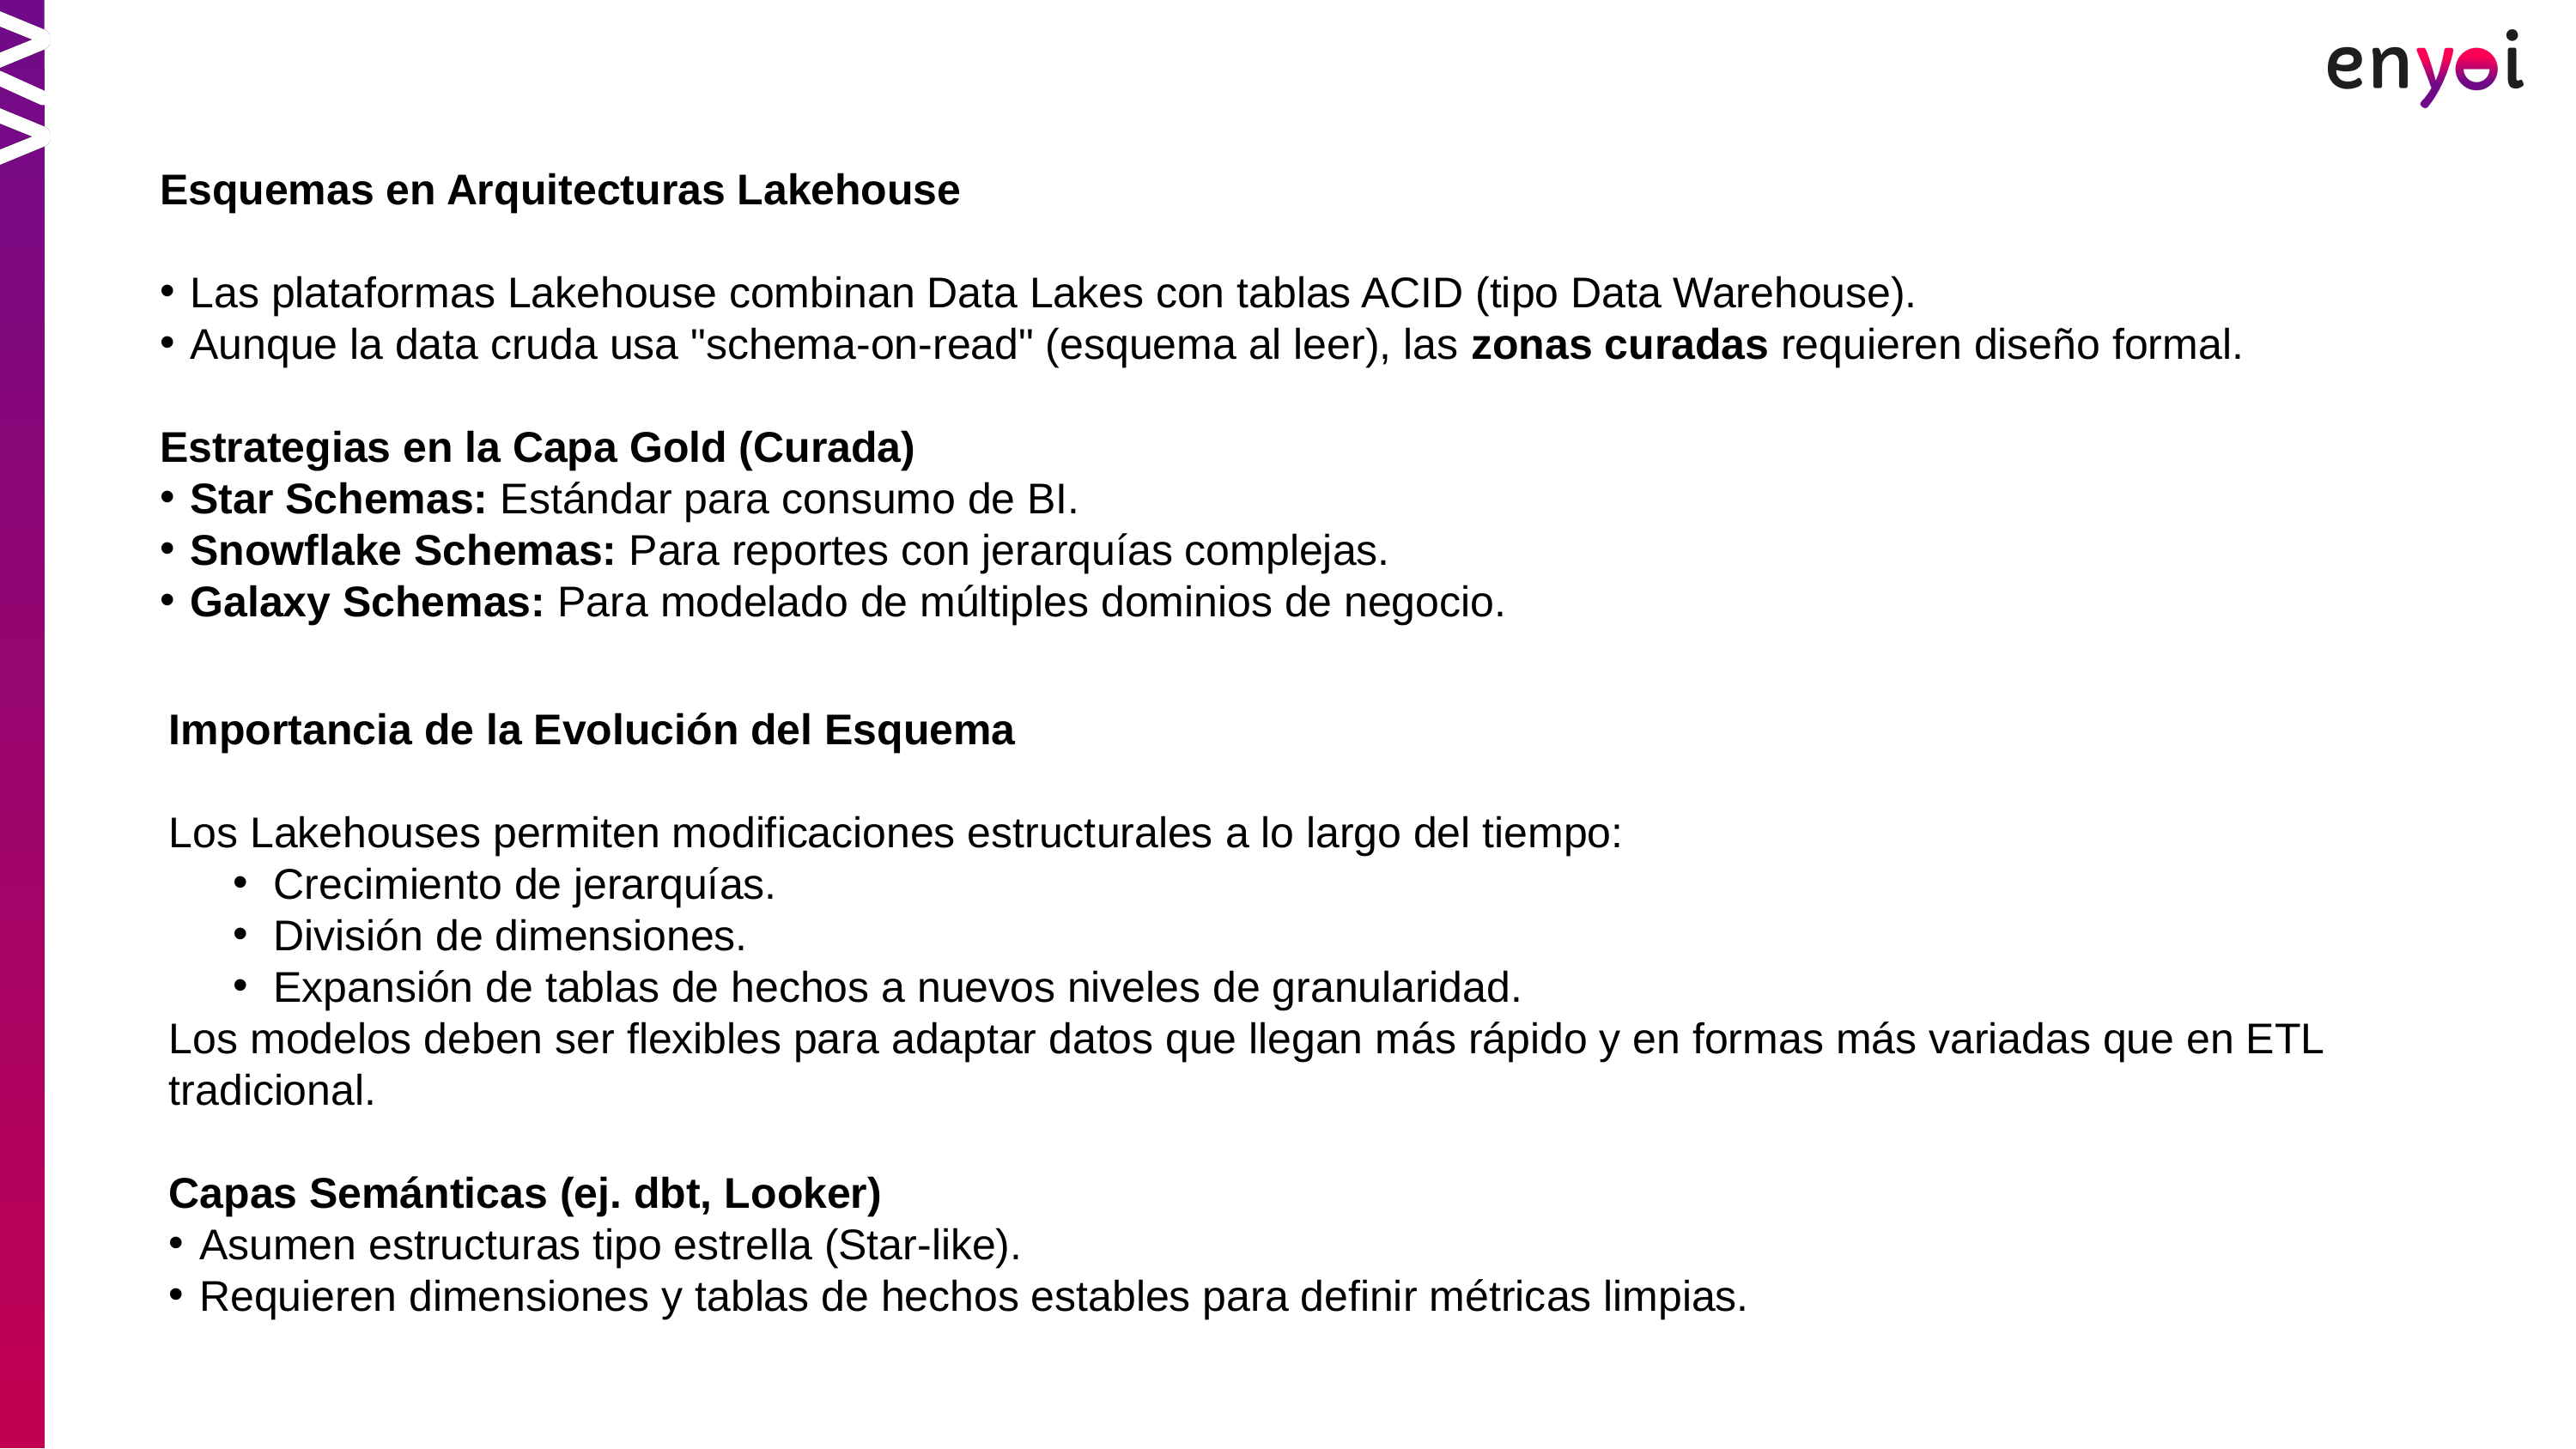

Esquemas en Arquitecturas Lakehouse

Las plataformas Lakehouse combinan Data Lakes con tablas ACID (tipo Data Warehouse).
Aunque la data cruda usa "schema-on-read" (esquema al leer), las zonas curadas requieren diseño formal.

Estrategias en la Capa Gold (Curada)
Star Schemas: Estándar para consumo de BI.
Snowflake Schemas: Para reportes con jerarquías complejas.
Galaxy Schemas: Para modelado de múltiples dominios de negocio.
Importancia de la Evolución del Esquema

Los Lakehouses permiten modificaciones estructurales a lo largo del tiempo:
Crecimiento de jerarquías.
División de dimensiones.
Expansión de tablas de hechos a nuevos niveles de granularidad.
Los modelos deben ser flexibles para adaptar datos que llegan más rápido y en formas más variadas que en ETL tradicional.

Capas Semánticas (ej. dbt, Looker)
Asumen estructuras tipo estrella (Star-like).
Requieren dimensiones y tablas de hechos estables para definir métricas limpias.